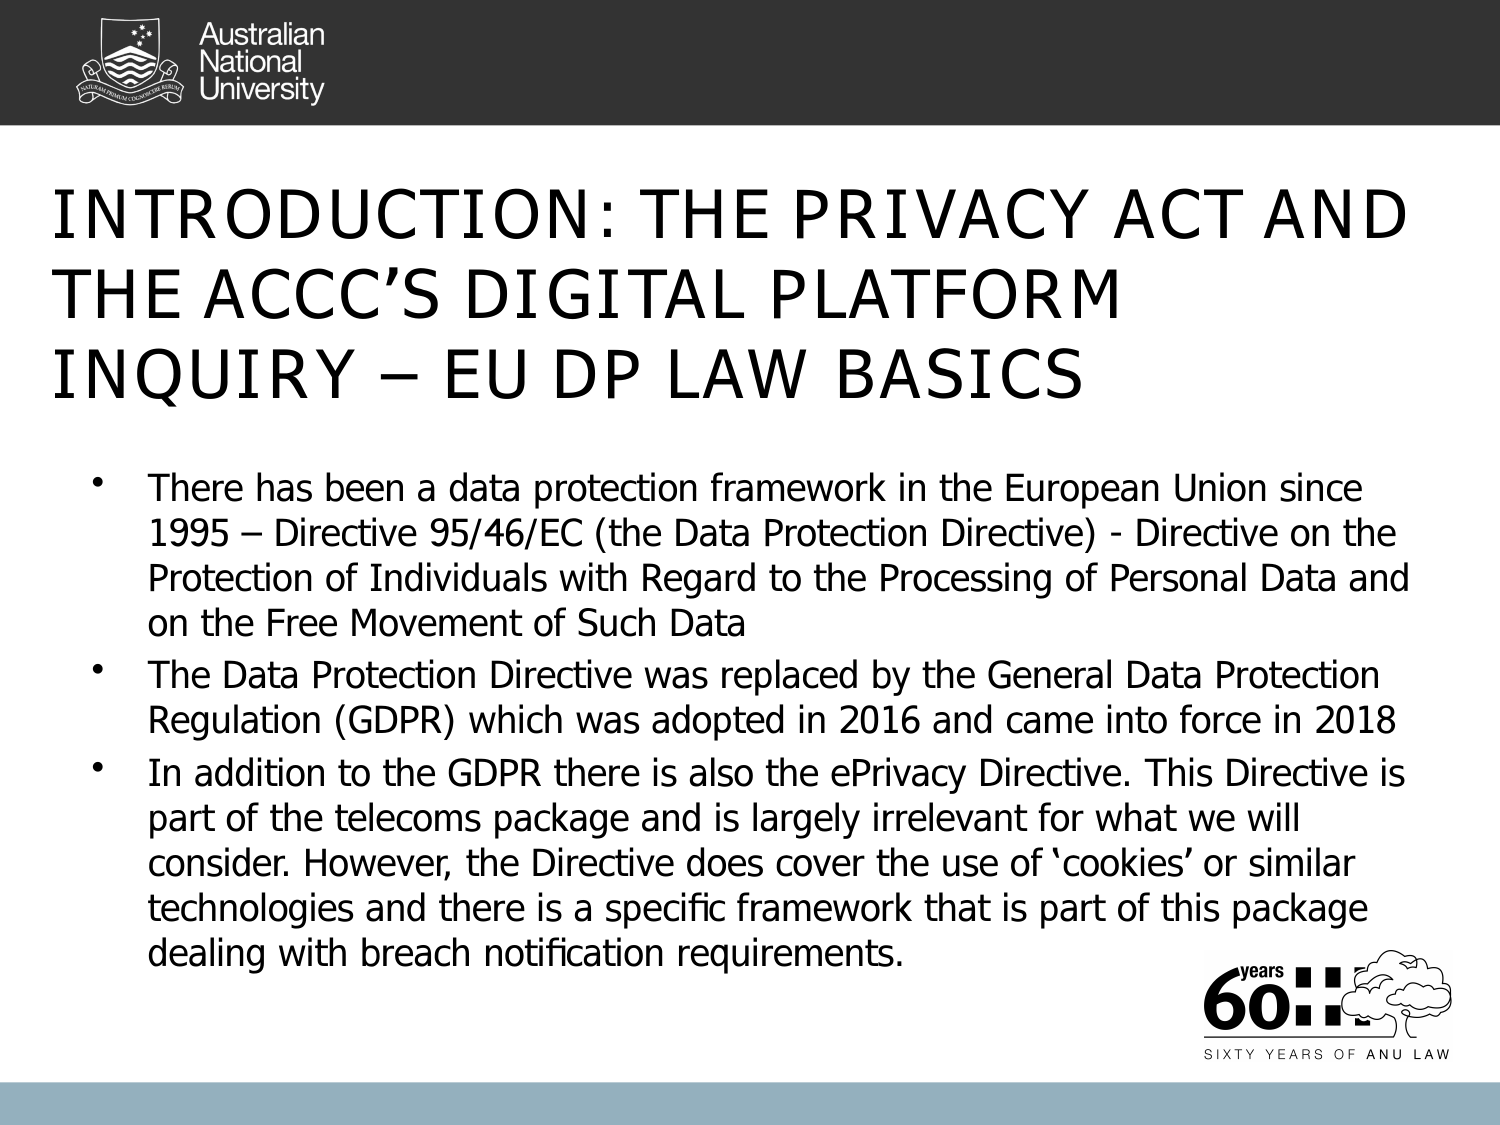

INTRODUCTION: THE PRIVACY ACT AND THE ACCC’S DIGITAL PLATFORM INQUIRY – EU DP LAW BASICS
There has been a data protection framework in the European Union since 1995 – Directive 95/46/EC (the Data Protection Directive) - Directive on the Protection of Individuals with Regard to the Processing of Personal Data and on the Free Movement of Such Data
The Data Protection Directive was replaced by the General Data Protection Regulation (GDPR) which was adopted in 2016 and came into force in 2018
In addition to the GDPR there is also the ePrivacy Directive. This Directive is part of the telecoms package and is largely irrelevant for what we will consider. However, the Directive does cover the use of ‘cookies’ or similar technologies and there is a specific framework that is part of this package dealing with breach notification requirements.